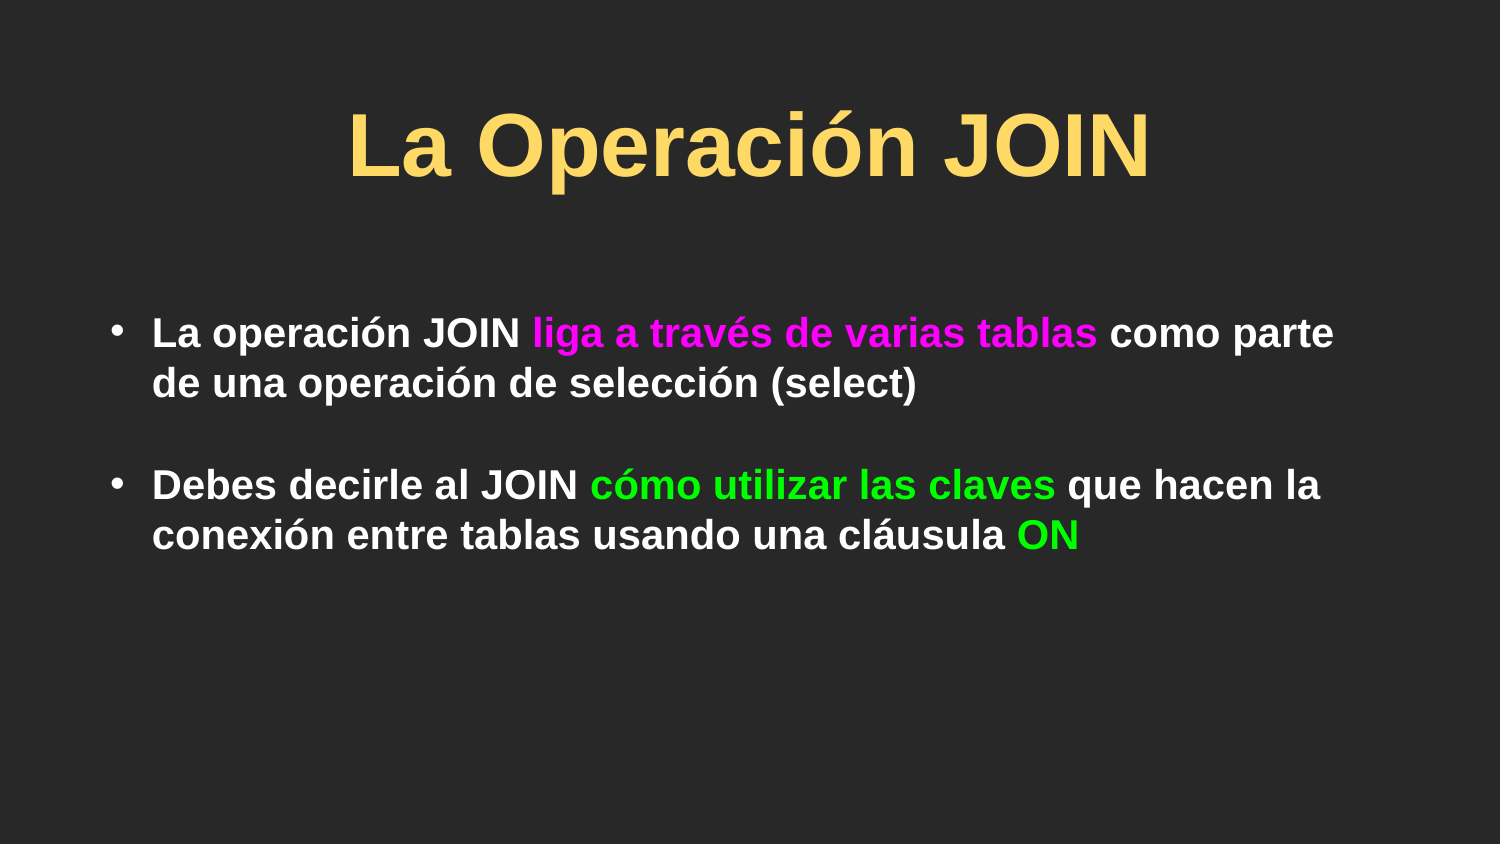

# La Operación JOIN
La operación JOIN liga a través de varias tablas como parte de una operación de selección (select)
Debes decirle al JOIN cómo utilizar las claves que hacen la conexión entre tablas usando una cláusula ON